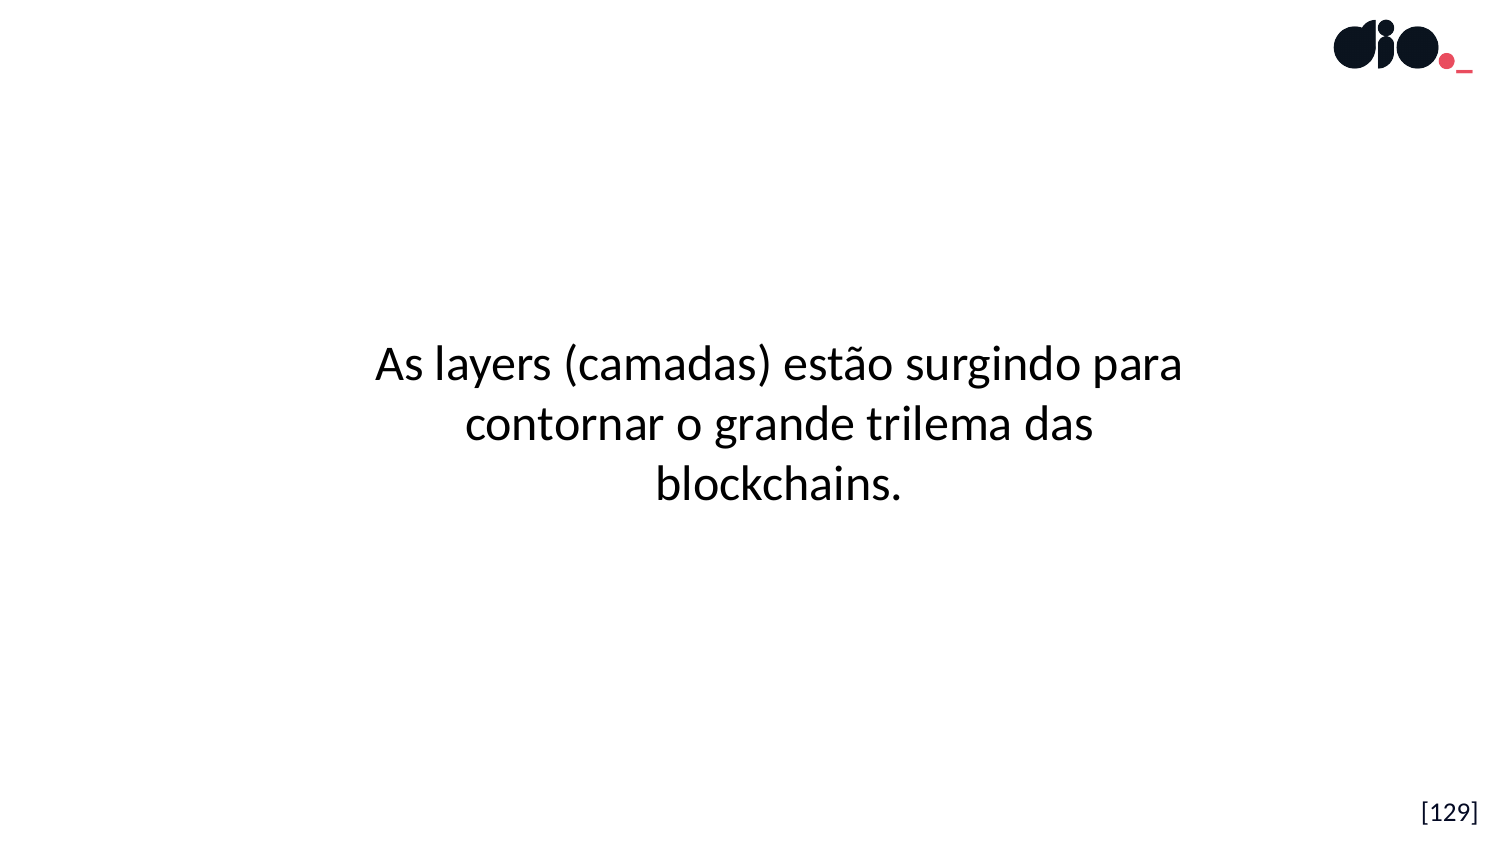

As layers (camadas) estão surgindo para contornar o grande trilema das blockchains.
[129]